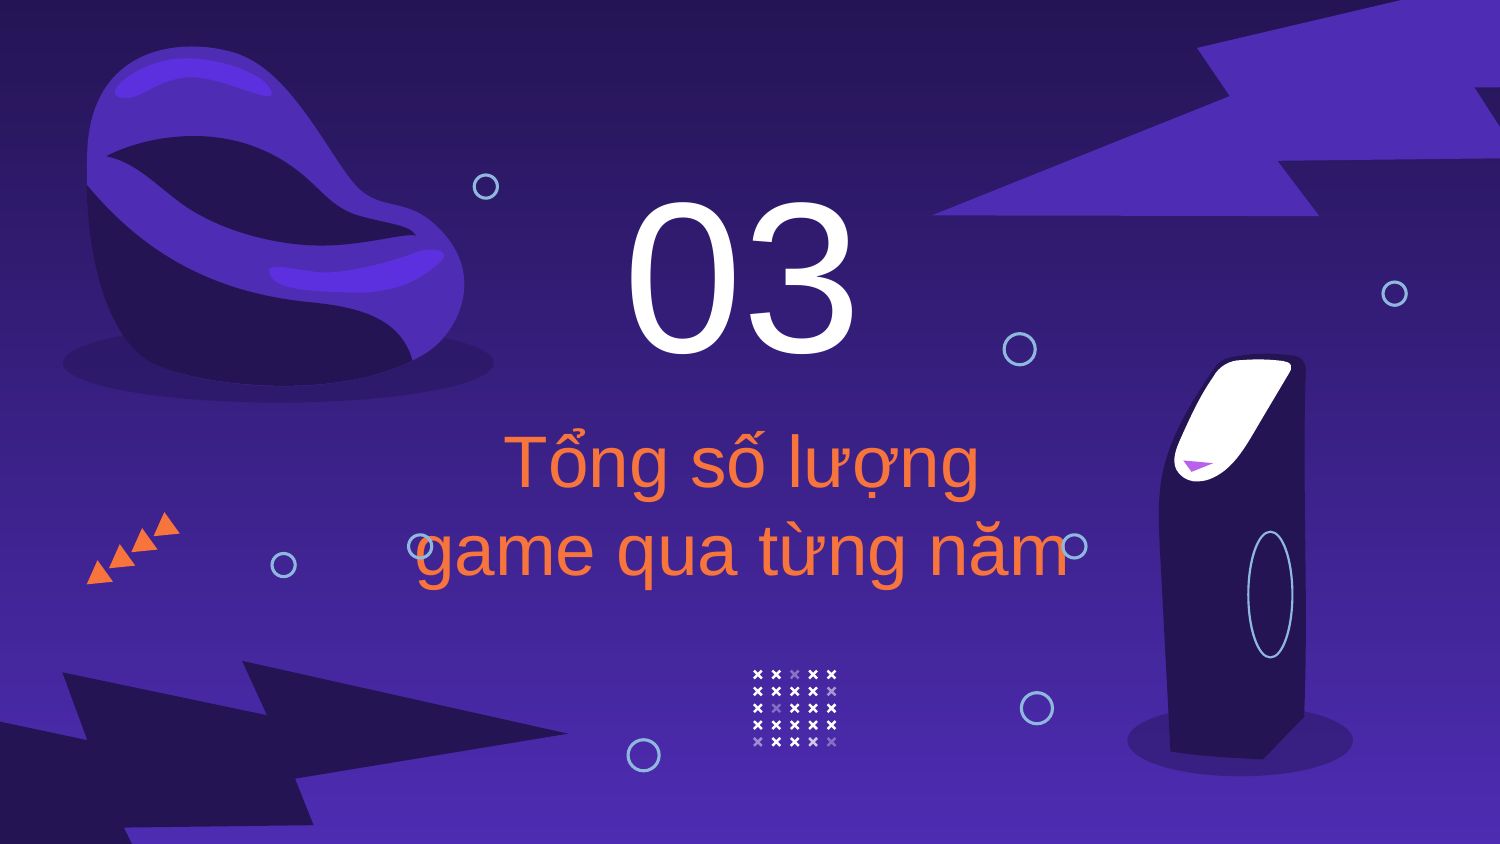

03

# Tổng số lượng game qua từng năm